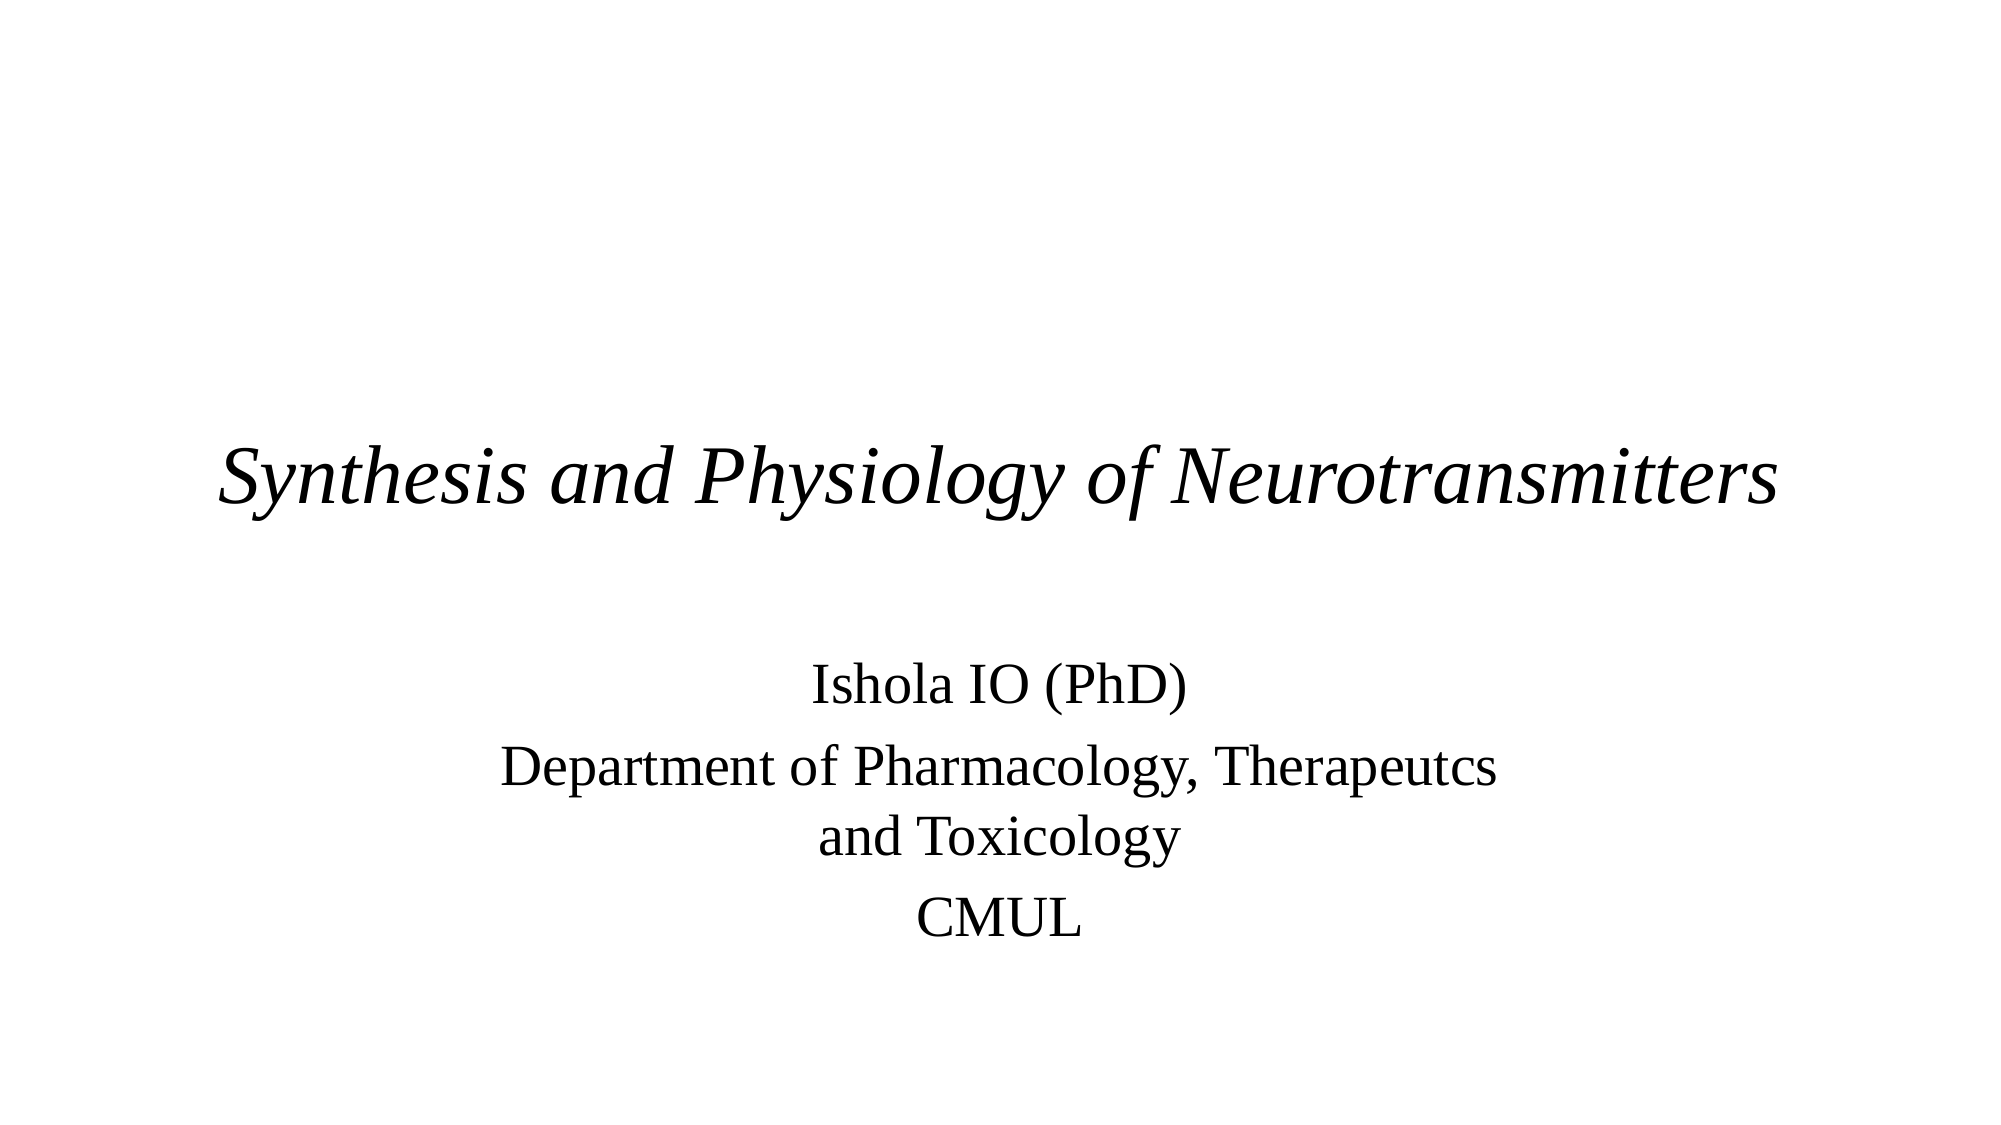

# Synthesis and Physiology of Neurotransmitters
Ishola IO (PhD)
Department of Pharmacology, Therapeutcs and Toxicology
CMUL